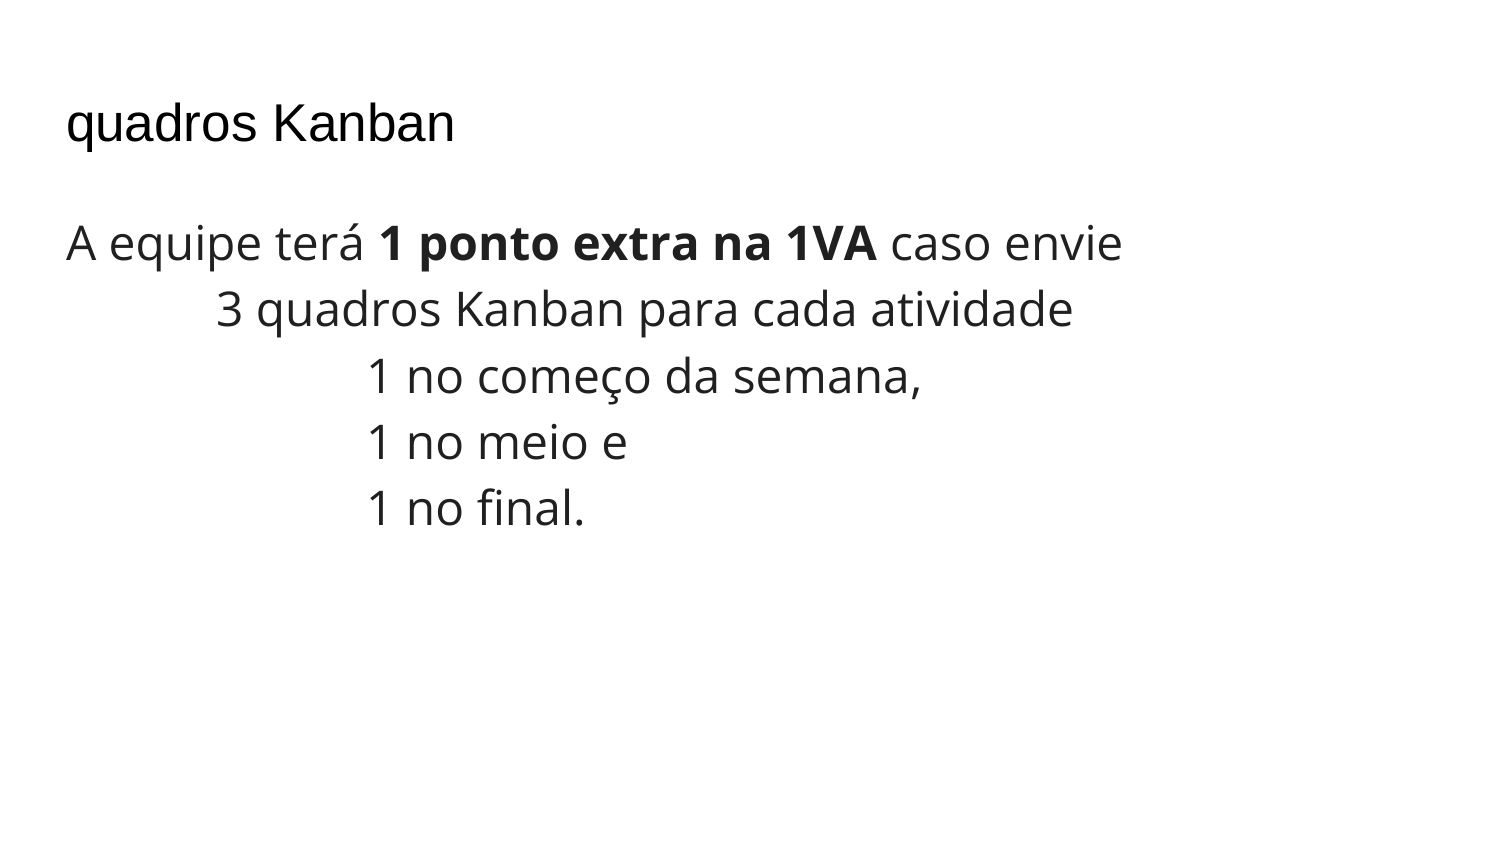

# quadros Kanban
A equipe terá 1 ponto extra na 1VA caso envie
	3 quadros Kanban para cada atividade
		1 no começo da semana,
		1 no meio e
		1 no final.